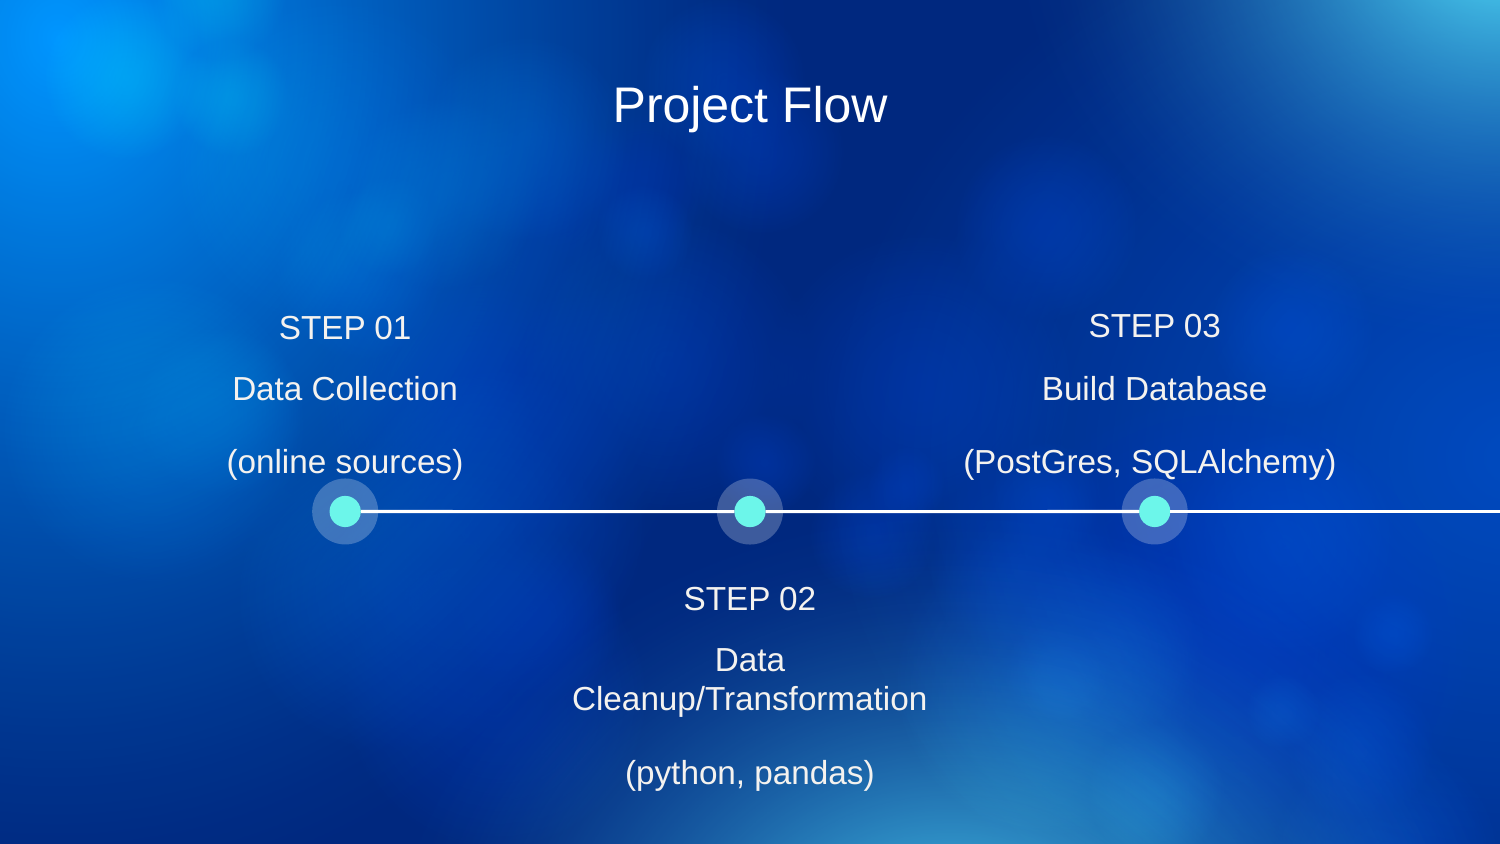

# Project Flow
STEP 03
STEP 01
Data Collection
(online sources)
Build Database
(PostGres, SQLAlchemy)

STEP 02
Data Cleanup/Transformation
(python, pandas)